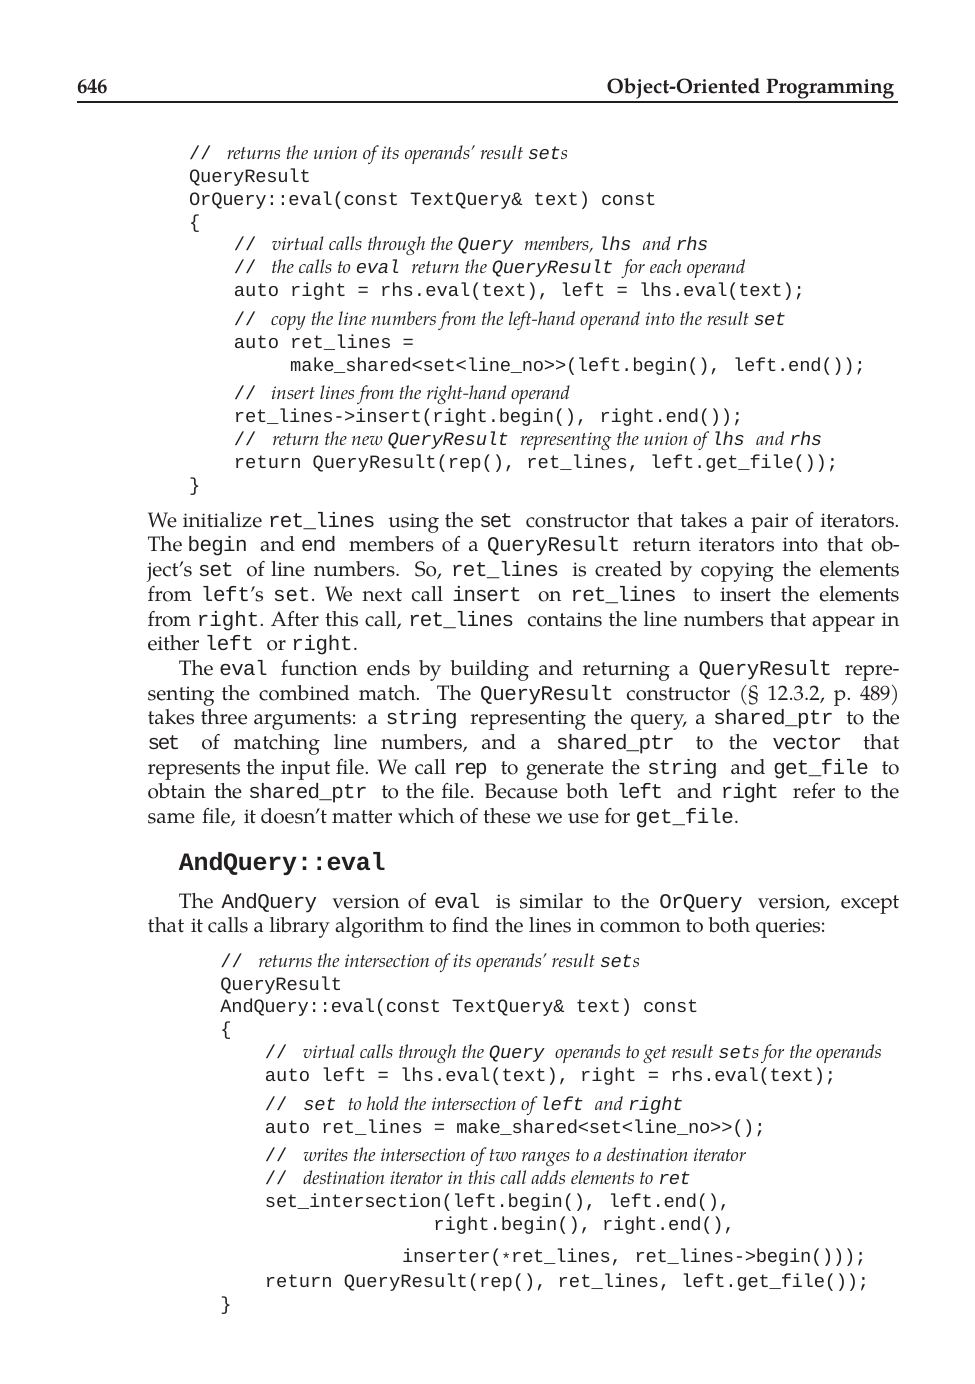

646
Object-Oriented Programming

// returns the union of its operands’ result sets
QueryResult
OrQuery::eval(const TextQuery& text) const
{
// virtual calls through the Query members, lhs and rhs
// the calls to eval return the QueryResult for each operand
auto right = rhs.eval(text), left = lhs.eval(text);
// copy the line numbers from the left-hand operand into the result set
auto ret_lines =
make_shared<set<line_no>>(left.begin(), left.end());
// insert lines from the right-hand operand
ret_lines->insert(right.begin(), right.end());
// return the new QueryResult representing the union of lhs and rhs
return QueryResult(rep(), ret_lines, left.get_file());
}
We initialize ret_lines using the set constructor that takes a pair of iterators. The begin and end members of a QueryResult return iterators into that ob- ject’s set of line numbers. So, ret_lines is created by copying the elements from left’s set. We next call insert on ret_lines to insert the elements from right. After this call, ret_lines contains the line numbers that appear in either left or right.
The eval function ends by building and returning a QueryResult repre- senting the combined match.  The QueryResult constructor (§ 12.3.2, p. 489) takes three arguments: a string representing the query, a shared_ptr to the set of matching line numbers, and a shared_ptr to the vector that represents the input file. We call rep to generate the string and get_file to obtain the shared_ptr to the file. Because both left and right refer to the same file, it doesn’t matter which of these we use for get_file.
AndQuery::eval
The AndQuery version of eval is similar to the OrQuery version, except that it calls a library algorithm to find the lines in common to both queries:
// returns the intersection of its operands’ result sets
QueryResult
AndQuery::eval(const TextQuery& text) const
{
// virtual calls through the Query operands to get result sets for the operands
auto left = lhs.eval(text), right = rhs.eval(text);
// set to hold the intersection of left and right
auto ret_lines = make_shared<set<line_no>>();
// writes the intersection of two ranges to a destination iterator
// destination iterator in this call adds elements to ret
set_intersection(left.begin(), left.end(),
right.begin(), right.end(), inserter(*ret_lines, ret_lines->begin()));
return QueryResult(rep(), ret_lines, left.get_file());
}